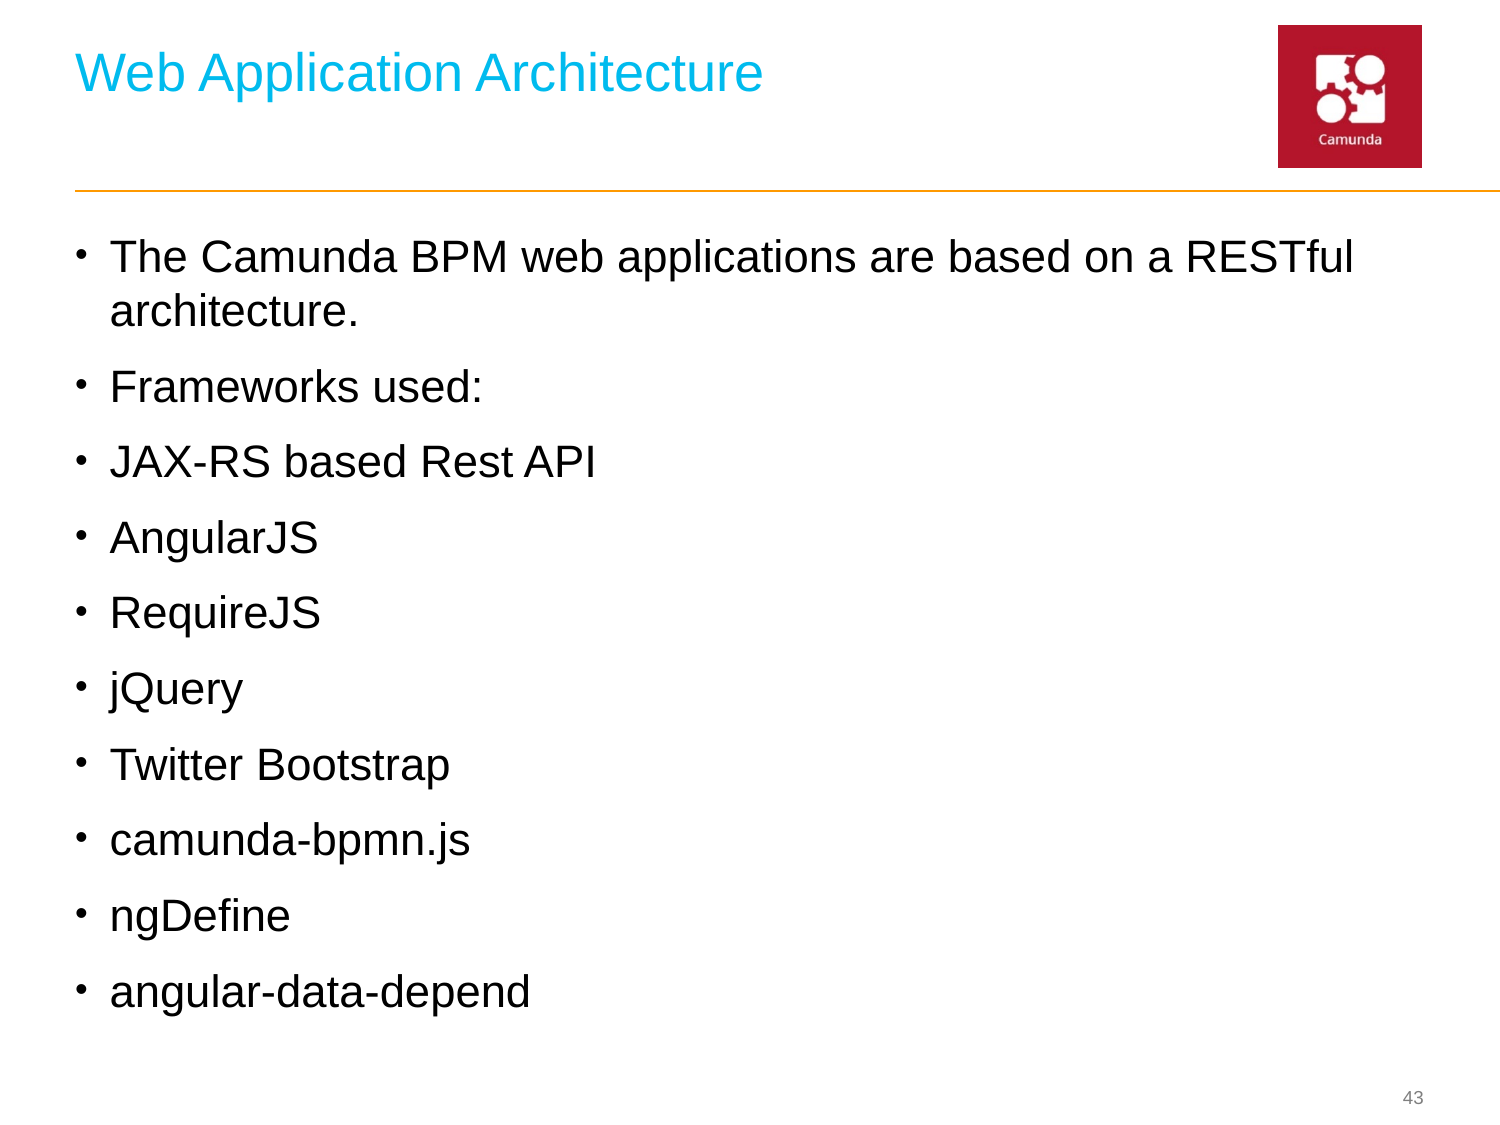

# Web Application Architecture
The Camunda BPM web applications are based on a RESTful architecture.
Frameworks used:
JAX-RS based Rest API
AngularJS
RequireJS
jQuery
Twitter Bootstrap
camunda-bpmn.js
ngDefine
angular-data-depend